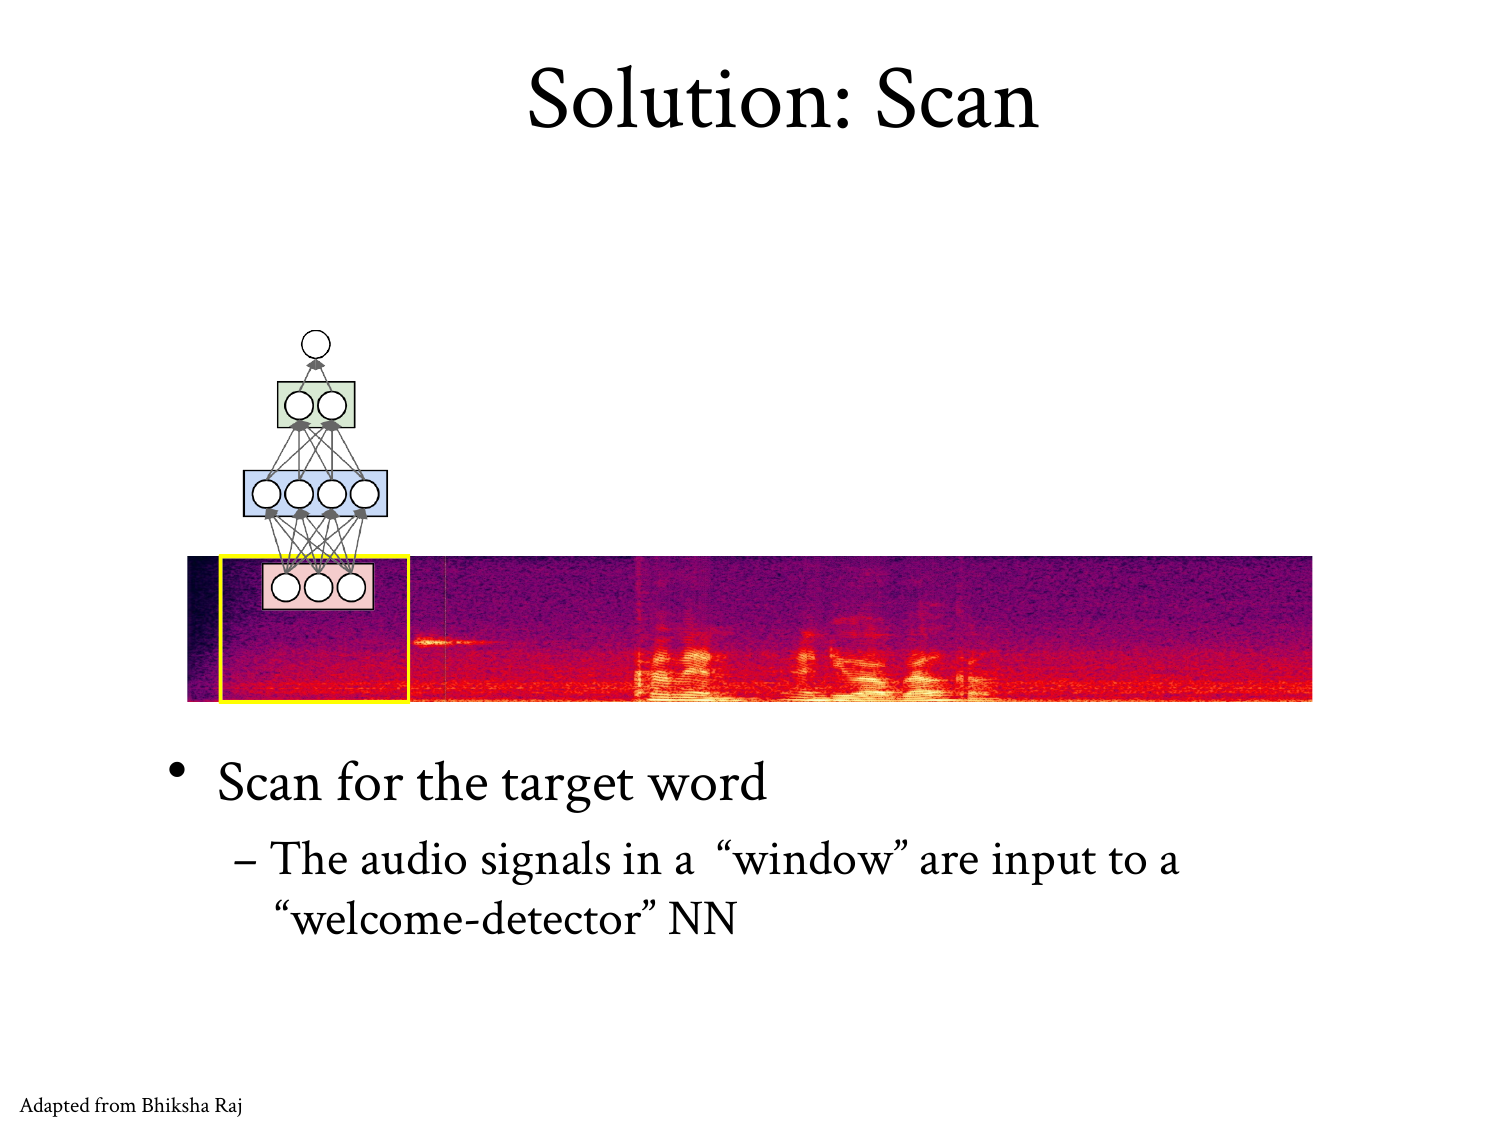

# Solution: Scan

Scan for the target word
– The audio signals in a  “window” are input to a “welcome-detector” NN
Adapted from Bhiksha Raj